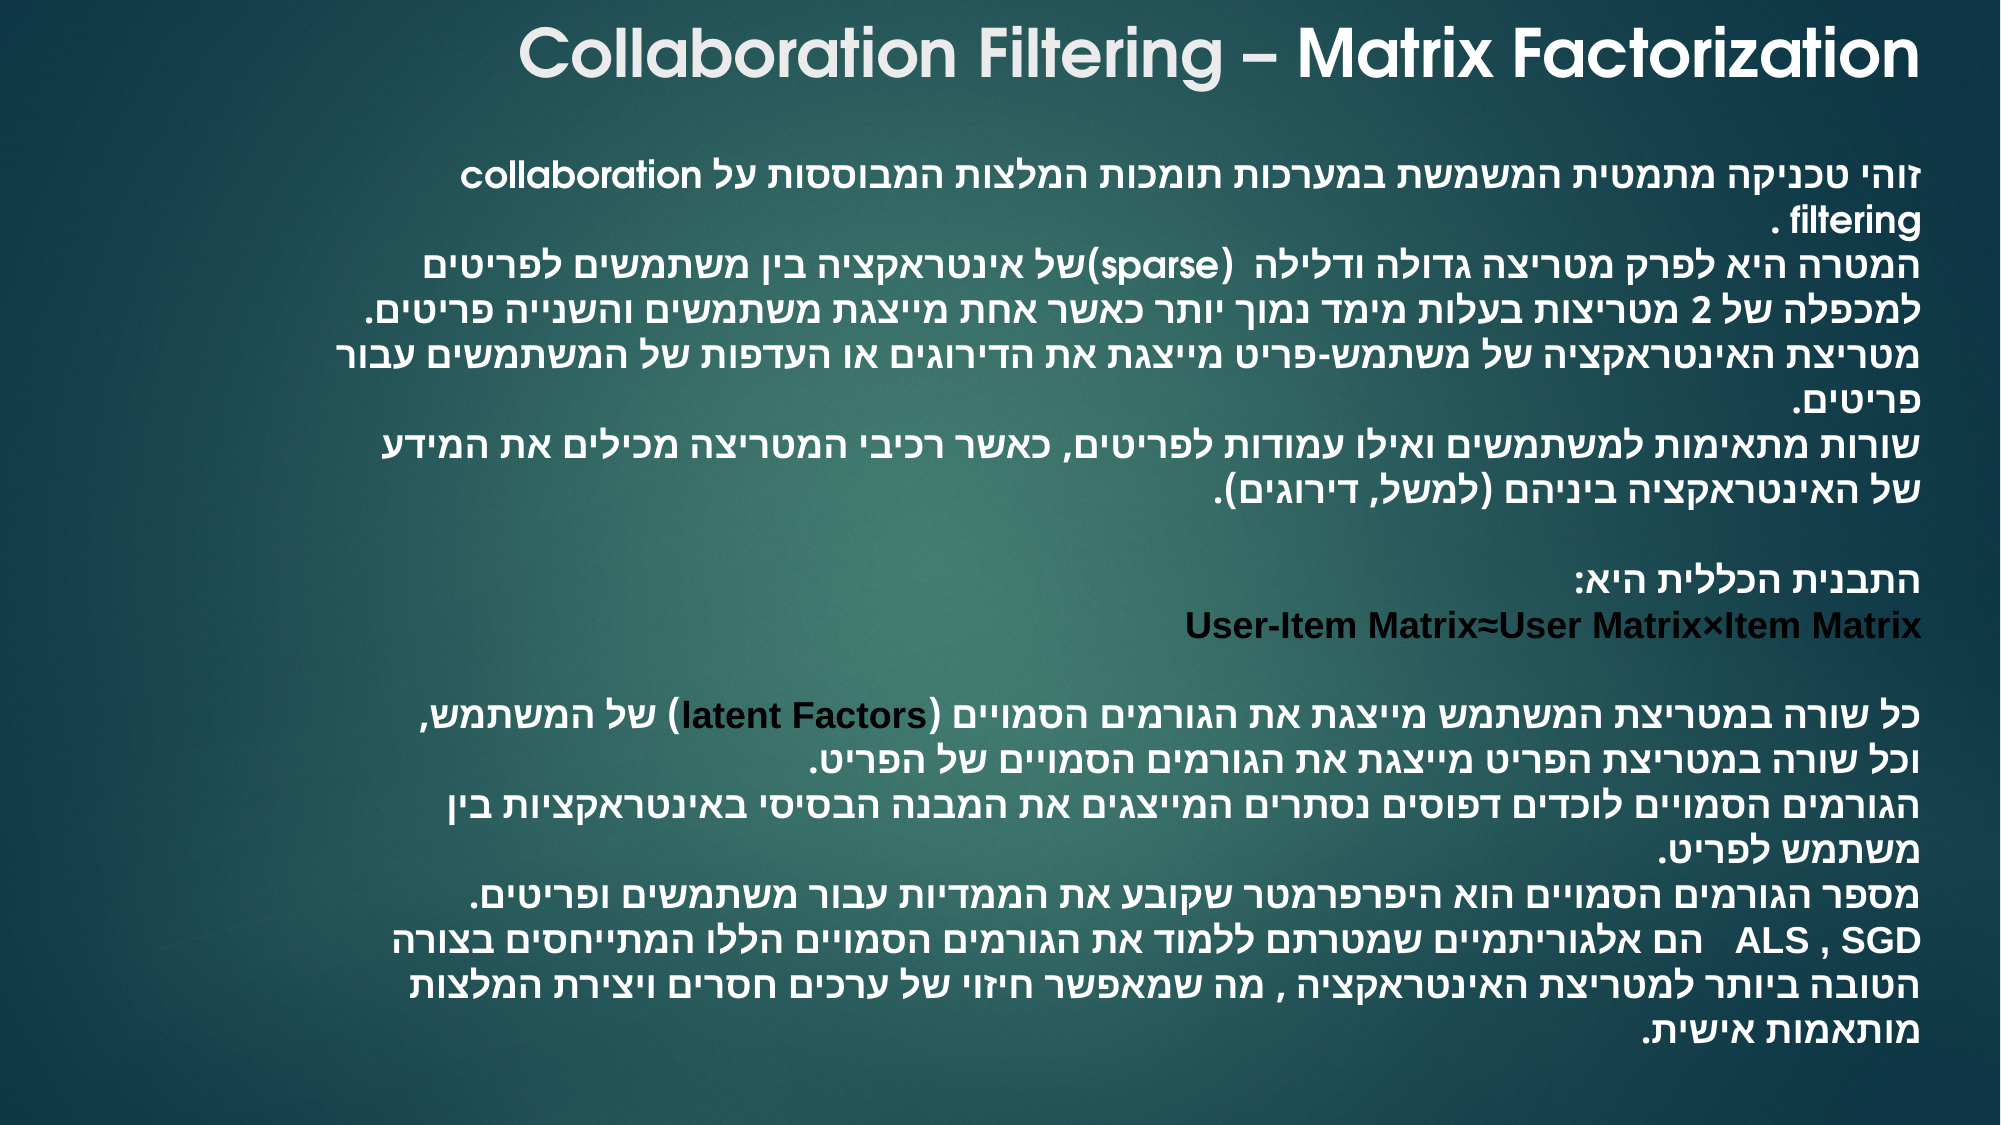

# Collaboration Filtering – Matrix Factorization
זוהי טכניקה מתמטית המשמשת במערכות תומכות המלצות המבוססות על collaboration filtering .
המטרה היא לפרק מטריצה גדולה ודלילה  (sparse)של אינטראקציה בין משתמשים לפריטים למכפלה של 2 מטריצות בעלות מימד נמוך יותר כאשר אחת מייצגת משתמשים והשנייה פריטים.
מטריצת האינטראקציה של משתמש-פריט מייצגת את הדירוגים או העדפות של המשתמשים עבור פריטים.
שורות מתאימות למשתמשים ואילו עמודות לפריטים, כאשר רכיבי המטריצה מכילים את המידע של האינטראקציה ביניהם (למשל, דירוגים).

התבנית הכללית היא:
User-Item Matrix≈User Matrix×Item Matrix

כל שורה במטריצת המשתמש מייצגת את הגורמים הסמויים (latent Factors) של המשתמש,
וכל שורה במטריצת הפריט מייצגת את הגורמים הסמויים של הפריט.
הגורמים הסמויים לוכדים דפוסים נסתרים המייצגים את המבנה הבסיסי באינטראקציות בין משתמש לפריט.
מספר הגורמים הסמויים הוא היפרפרמטר שקובע את הממדיות עבור משתמשים ופריטים.
ALS , SGD   הם אלגוריתמיים שמטרתם ללמוד את הגורמים הסמויים הללו המתייחסים בצורה הטובה ביותר למטריצת האינטראקציה , מה שמאפשר חיזוי של ערכים חסרים ויצירת המלצות מותאמות אישית.